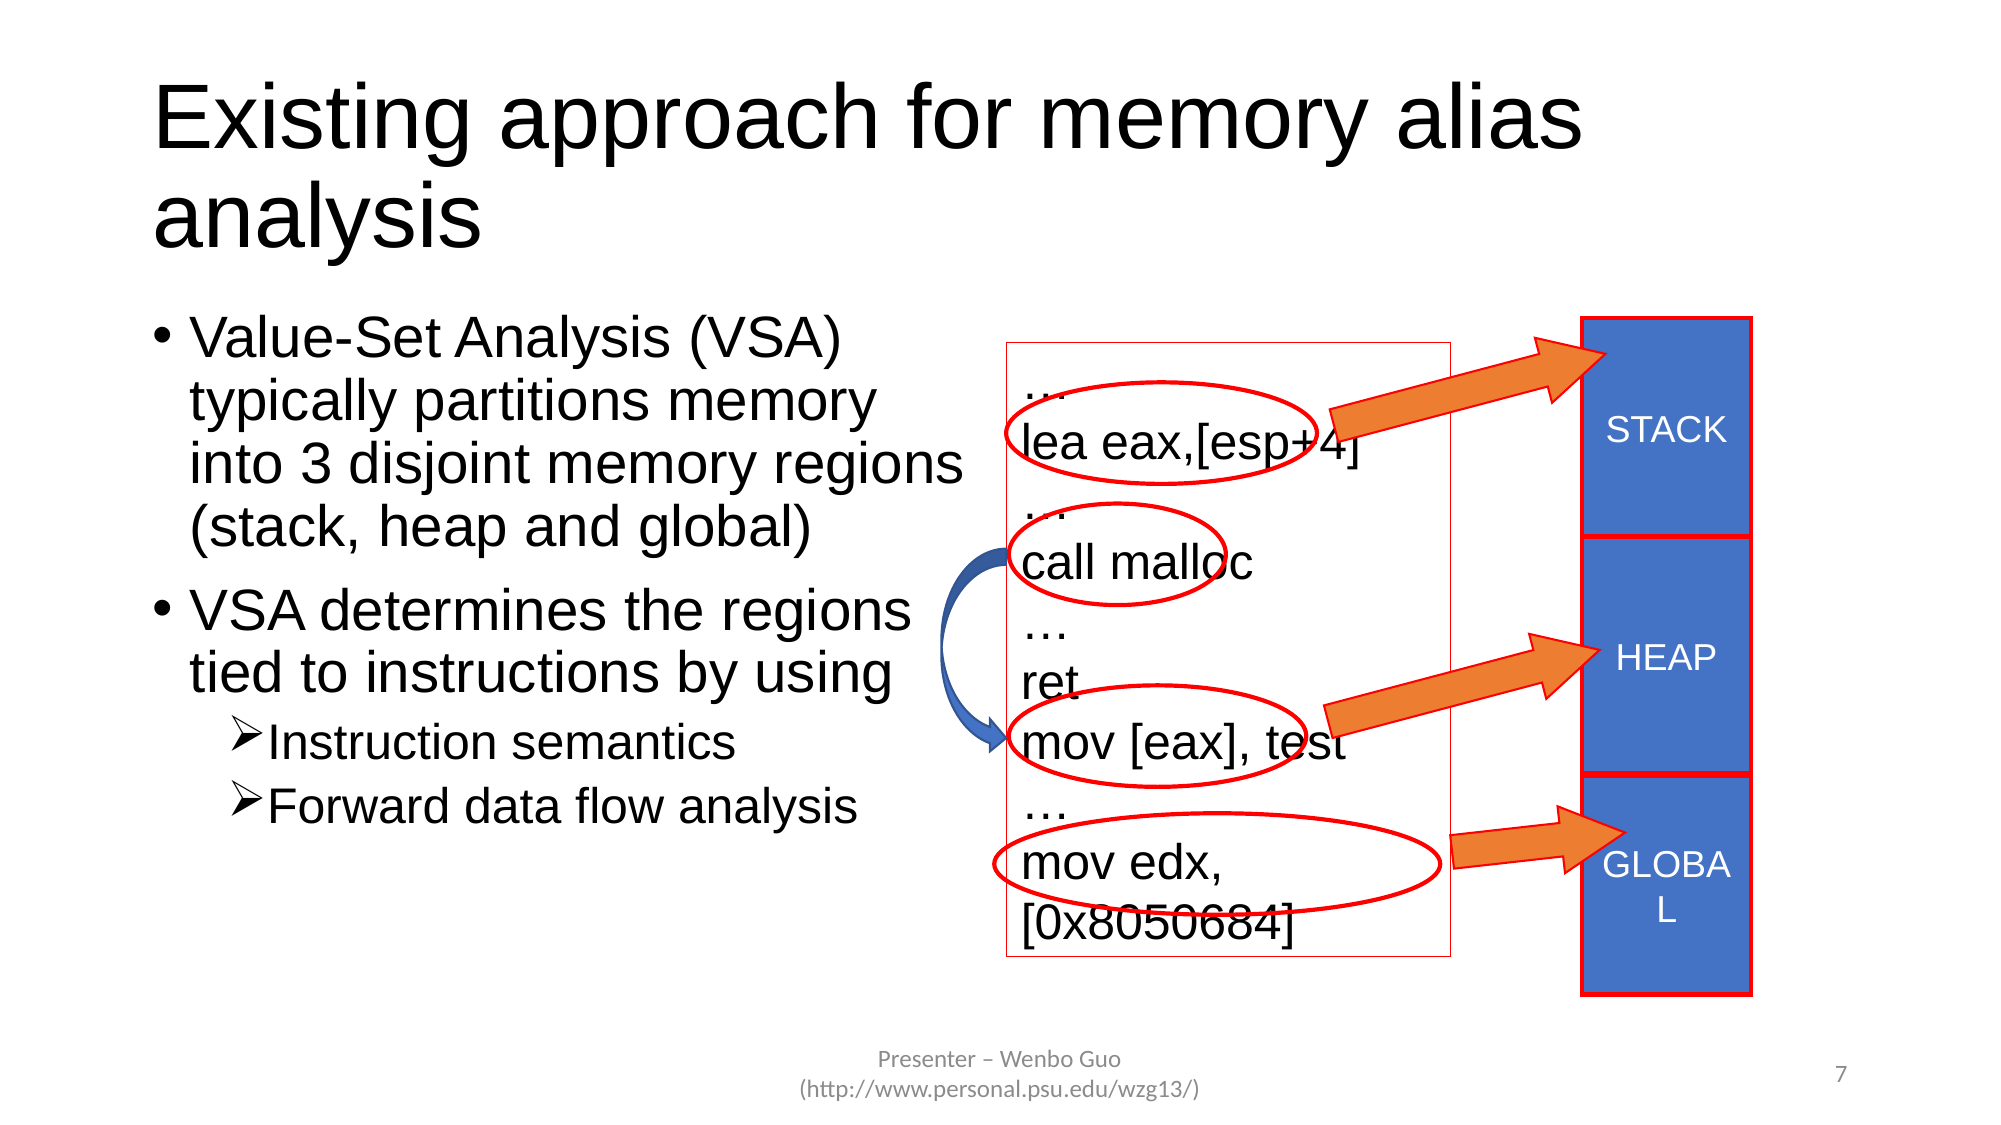

# Existing approach for memory alias analysis
Value-Set Analysis (VSA) typically partitions memory into 3 disjoint memory regions (stack, heap and global)
VSA determines the regions tied to instructions by using
Instruction semantics
Forward data flow analysis
STACK
HEAP
GLOBAL
…
lea eax,[esp+4]
…
call malloc
…
ret
mov [eax], test
…
mov edx, [0x8050684]

Presenter – Wenbo Guo
(http://www.personal.psu.edu/wzg13/)
7